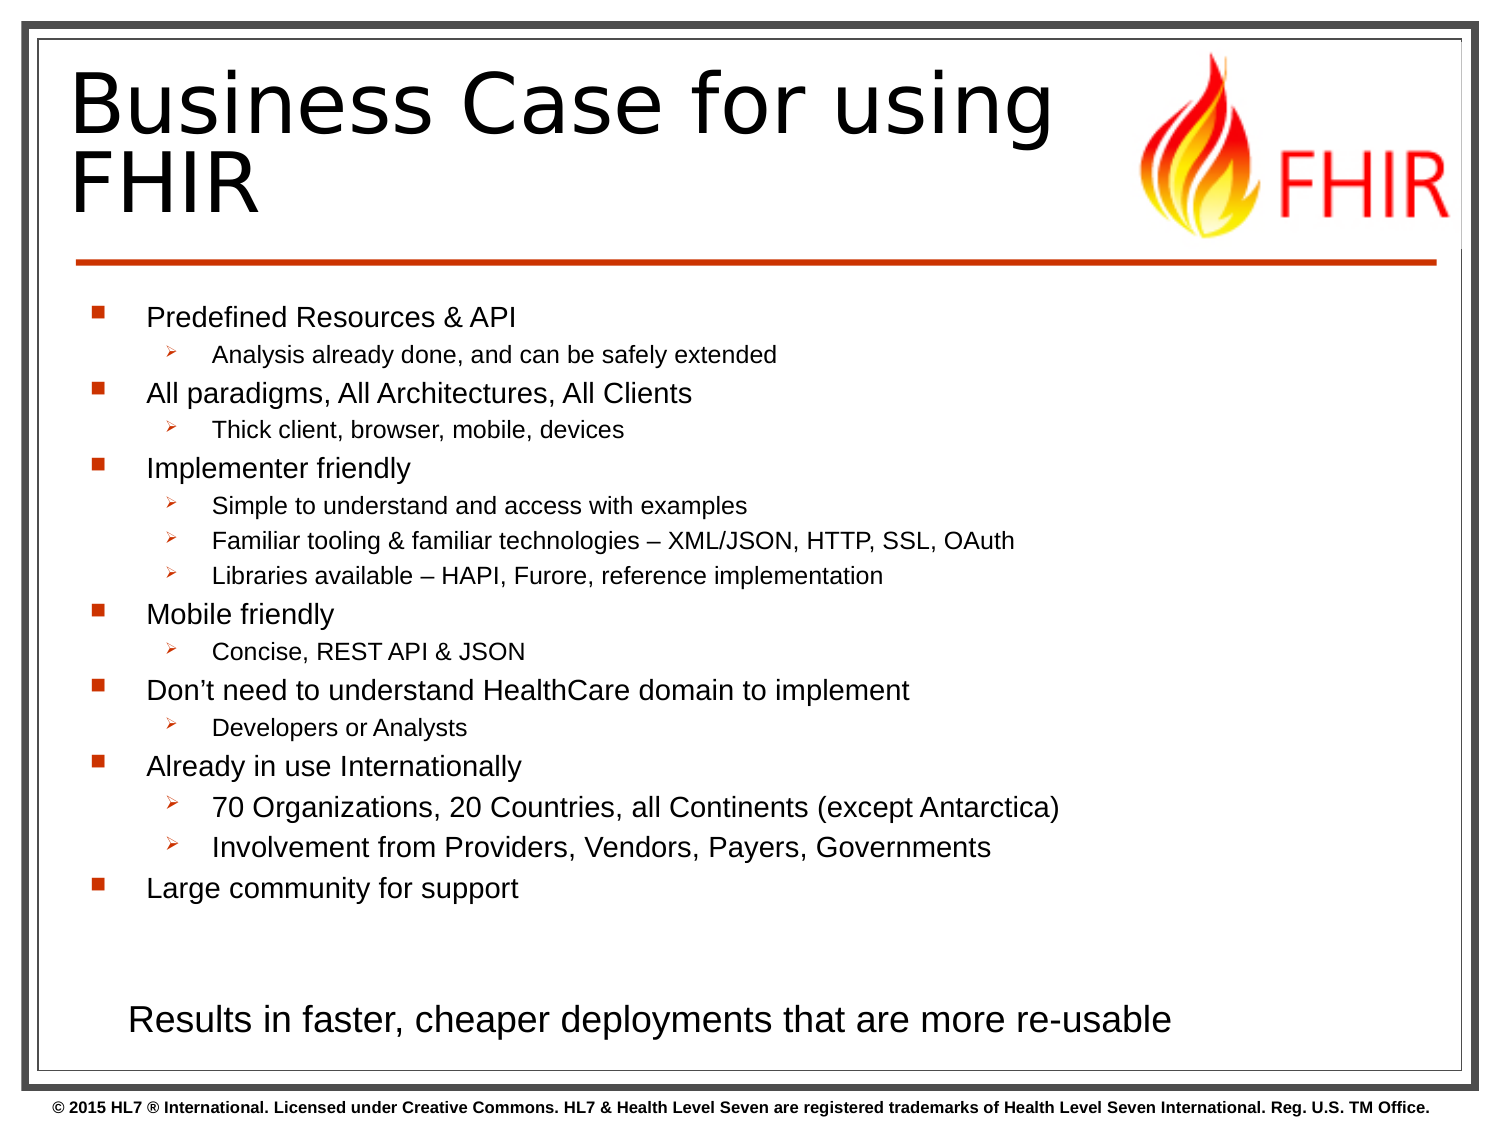

# Business Case for using FHIR
Predefined Resources & API
Analysis already done, and can be safely extended
All paradigms, All Architectures, All Clients
Thick client, browser, mobile, devices
Implementer friendly
Simple to understand and access with examples
Familiar tooling & familiar technologies – XML/JSON, HTTP, SSL, OAuth
Libraries available – HAPI, Furore, reference implementation
Mobile friendly
Concise, REST API & JSON
Don’t need to understand HealthCare domain to implement
Developers or Analysts
Already in use Internationally
70 Organizations, 20 Countries, all Continents (except Antarctica)
Involvement from Providers, Vendors, Payers, Governments
Large community for support

Results in faster, cheaper deployments that are more re-usable